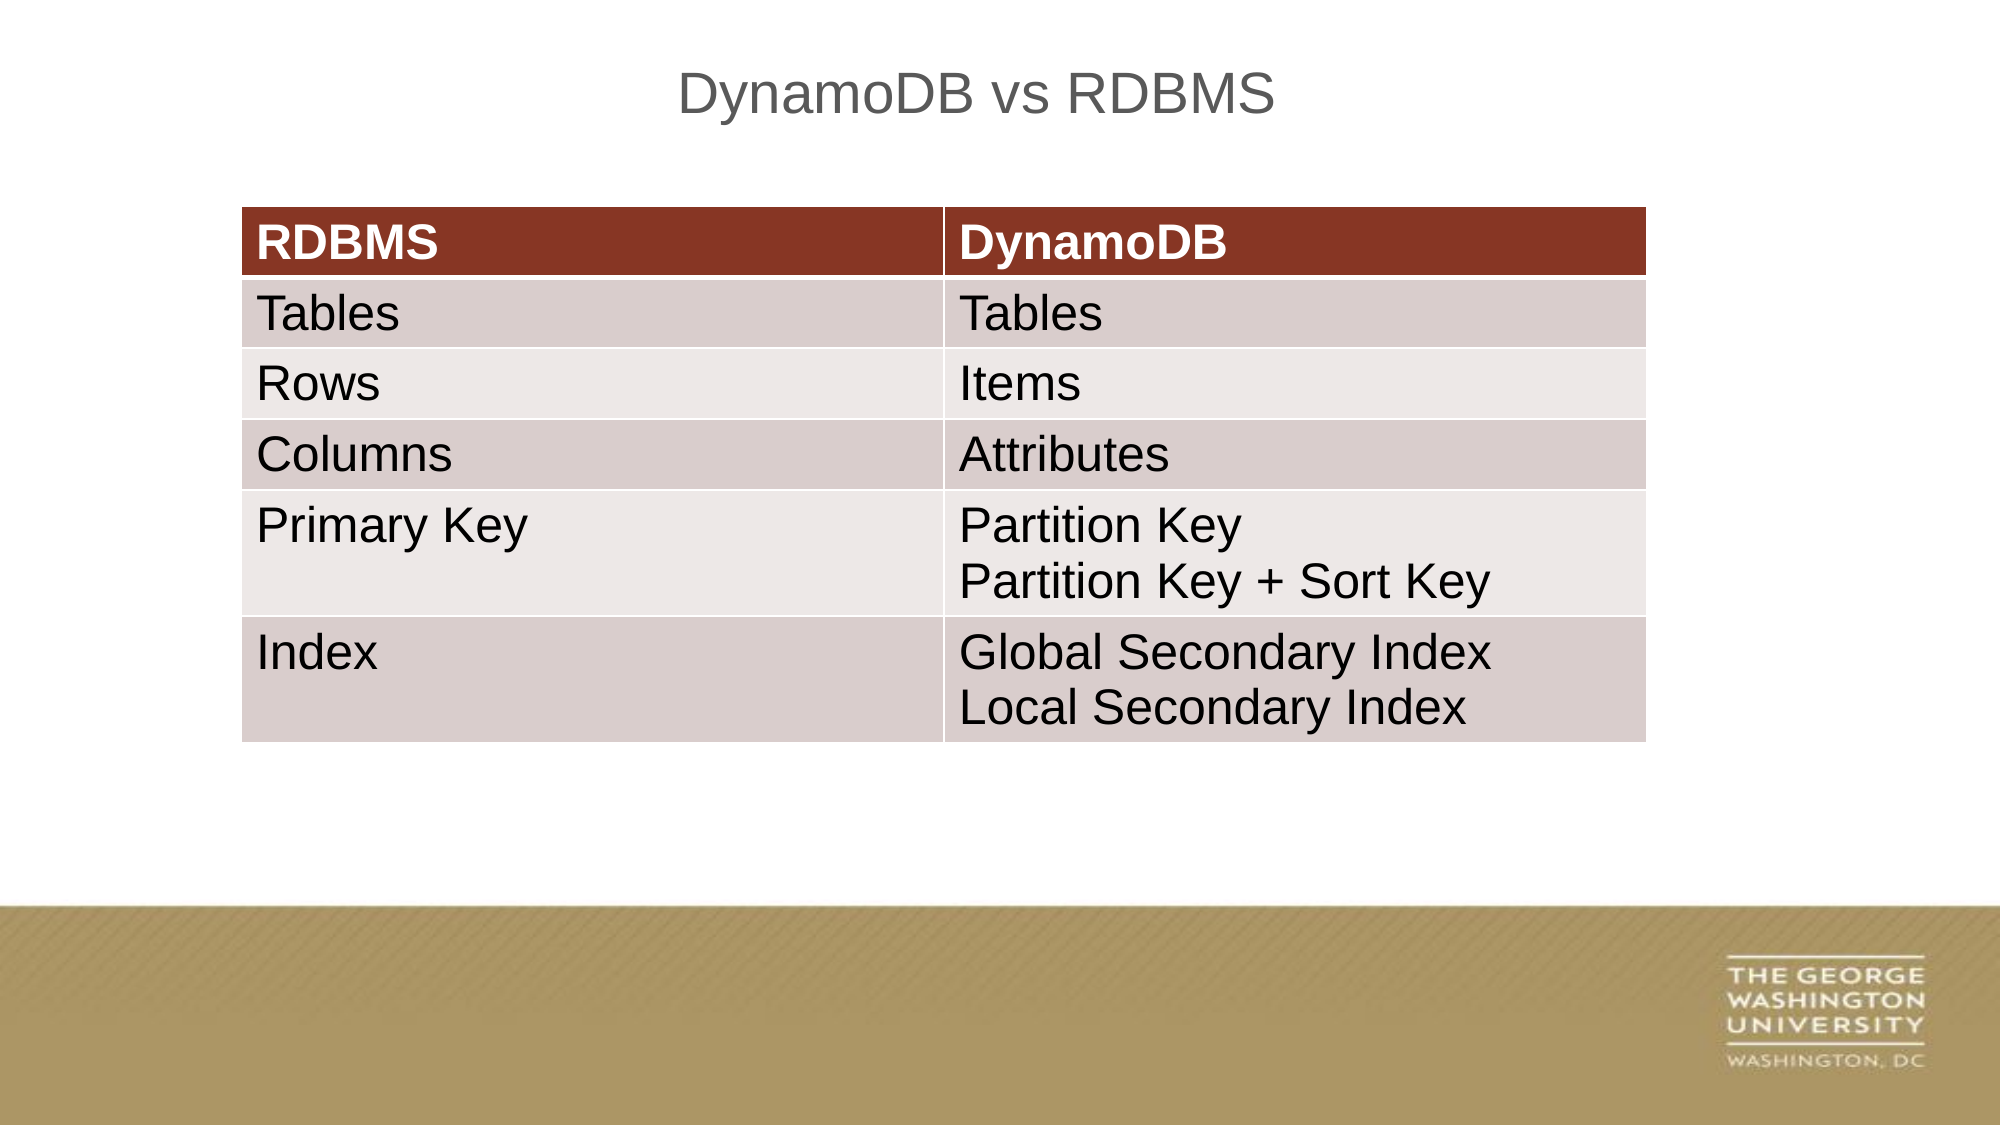

DynamoDB vs RDBMS

| RDBMS | DynamoDB |
| --- | --- |
| Tables | Tables |
| Rows | Items |
| Columns | Attributes |
| Primary Key | Partition Key Partition Key + Sort Key |
| Index | Global Secondary Index Local Secondary Index |